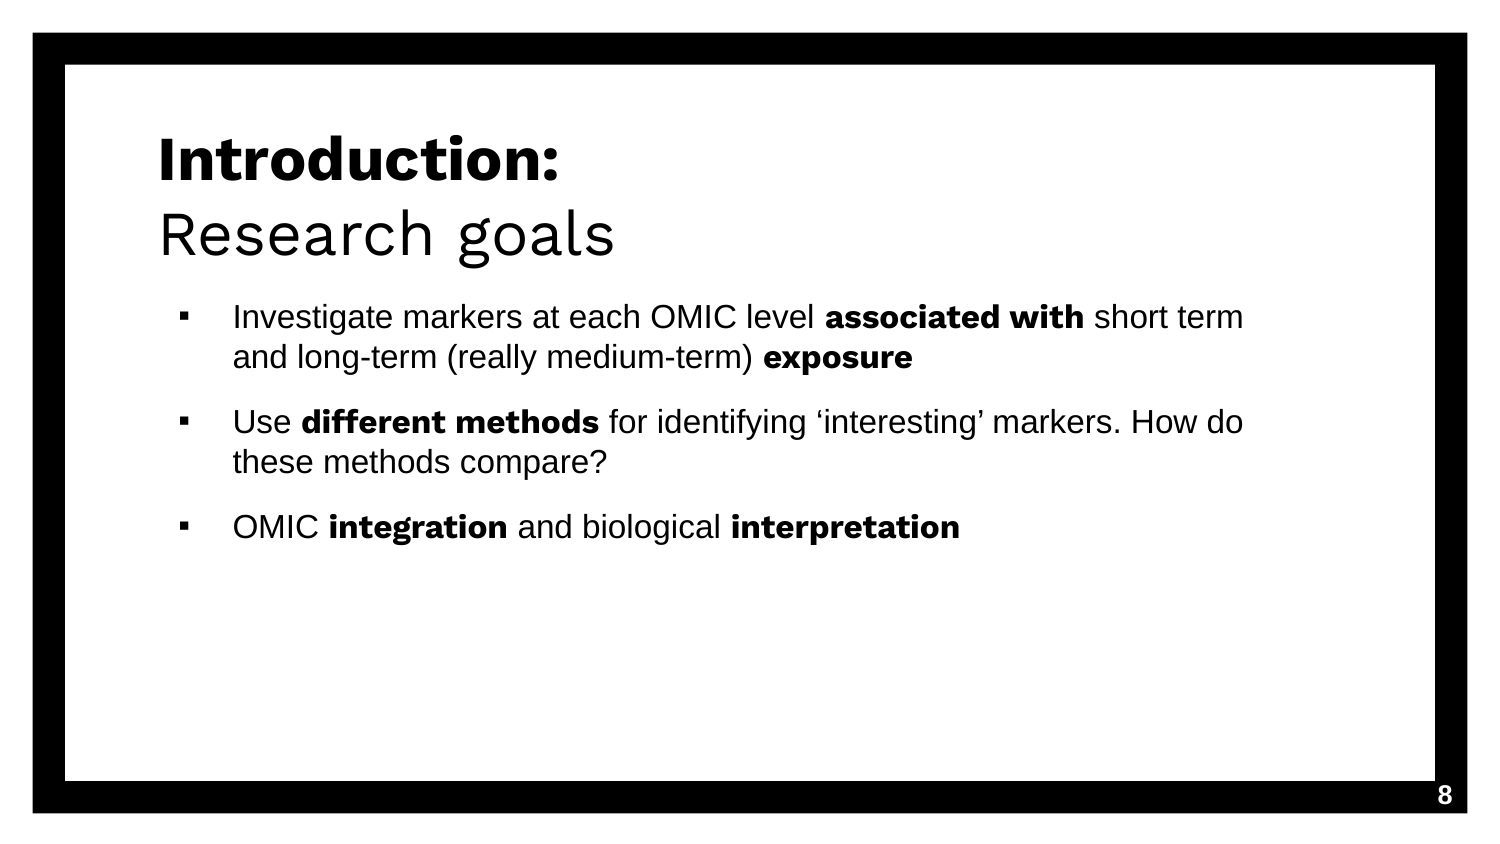

Introduction:
Research goals

Investigate markers at each OMIC level associated with short term and long-term (really medium-term) exposure
Use different methods for identifying ‘interesting’ markers. How do these methods compare?
OMIC integration and biological interpretation
8